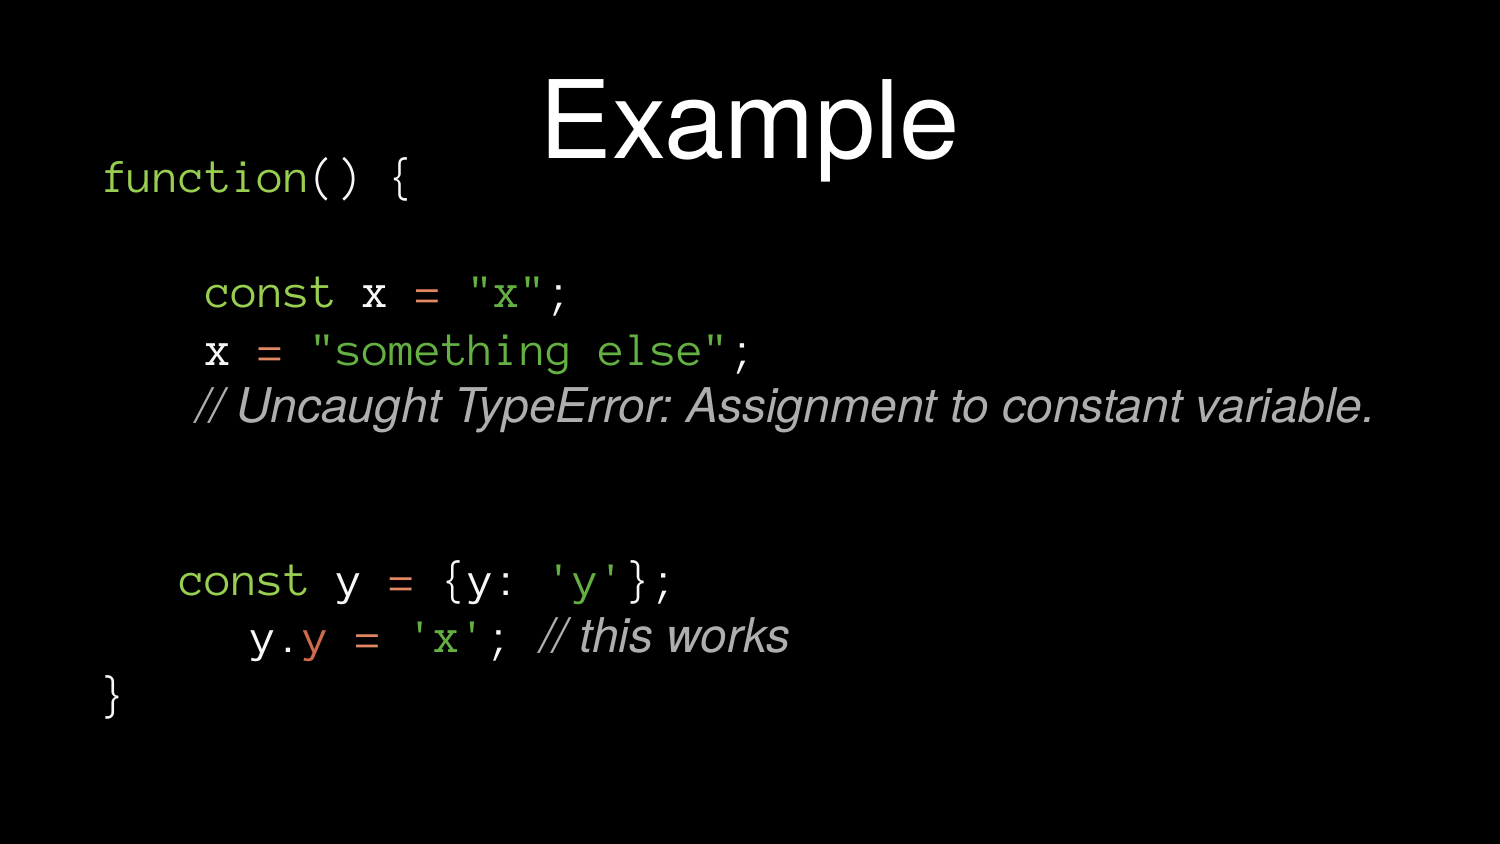

# Example
function() {

    const x = "x";
    x = "something else";
// Uncaught TypeError: Assignment to constant variable.

   const y = {y: 'y'};
   	y.y = 'x'; // this works
}